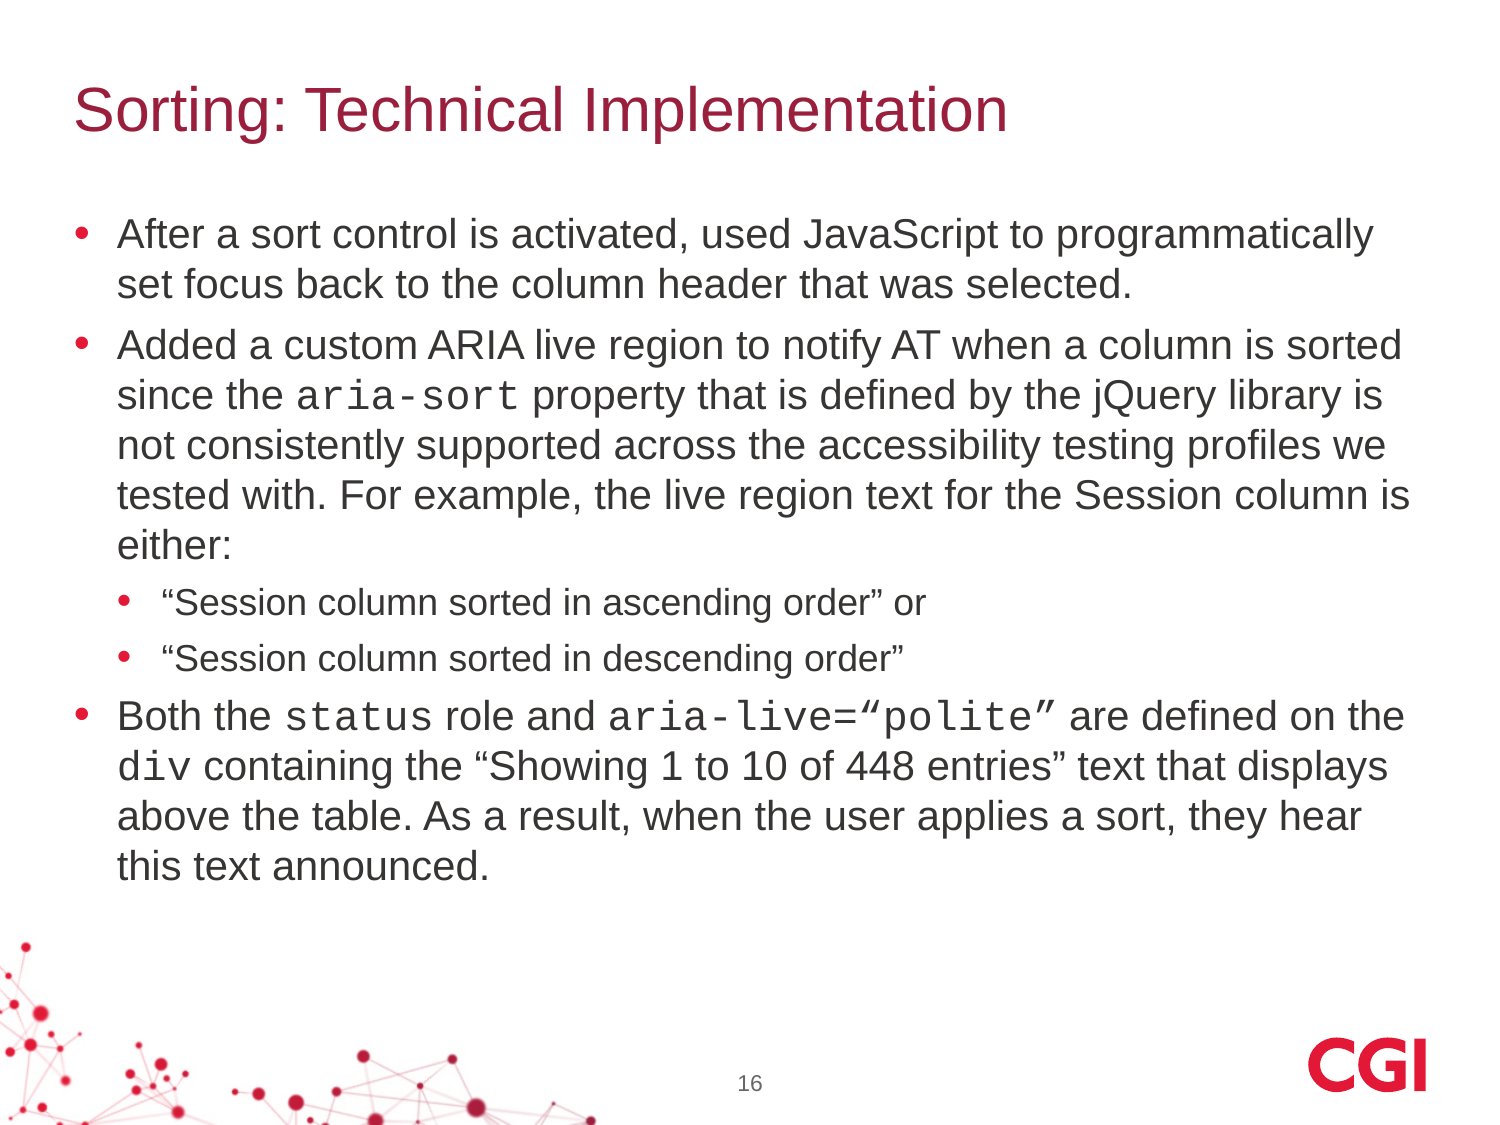

# Sorting: Technical Implementation
After a sort control is activated, used JavaScript to programmatically set focus back to the column header that was selected.
Added a custom ARIA live region to notify AT when a column is sorted since the aria-sort property that is defined by the jQuery library is not consistently supported across the accessibility testing profiles we tested with. For example, the live region text for the Session column is either:
“Session column sorted in ascending order” or
“Session column sorted in descending order”
Both the status role and aria-live=“polite” are defined on the div containing the “Showing 1 to 10 of 448 entries” text that displays above the table. As a result, when the user applies a sort, they hear this text announced.
16